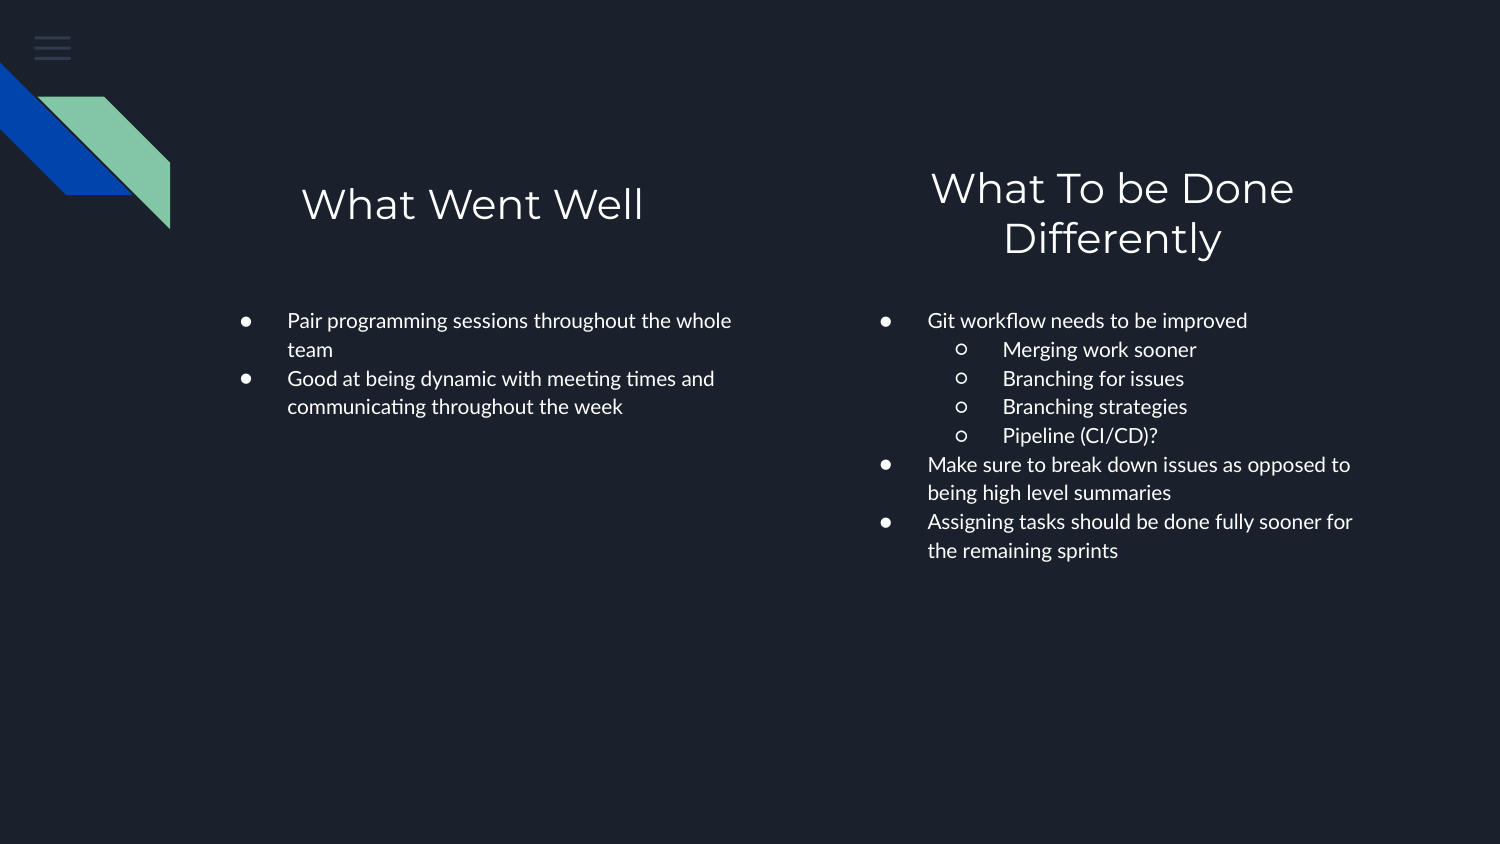

# What Went Well
What To be Done Differently
Pair programming sessions throughout the whole team
Good at being dynamic with meeting times and communicating throughout the week
Git workflow needs to be improved
Merging work sooner
Branching for issues
Branching strategies
Pipeline (CI/CD)?
Make sure to break down issues as opposed to being high level summaries
Assigning tasks should be done fully sooner for the remaining sprints